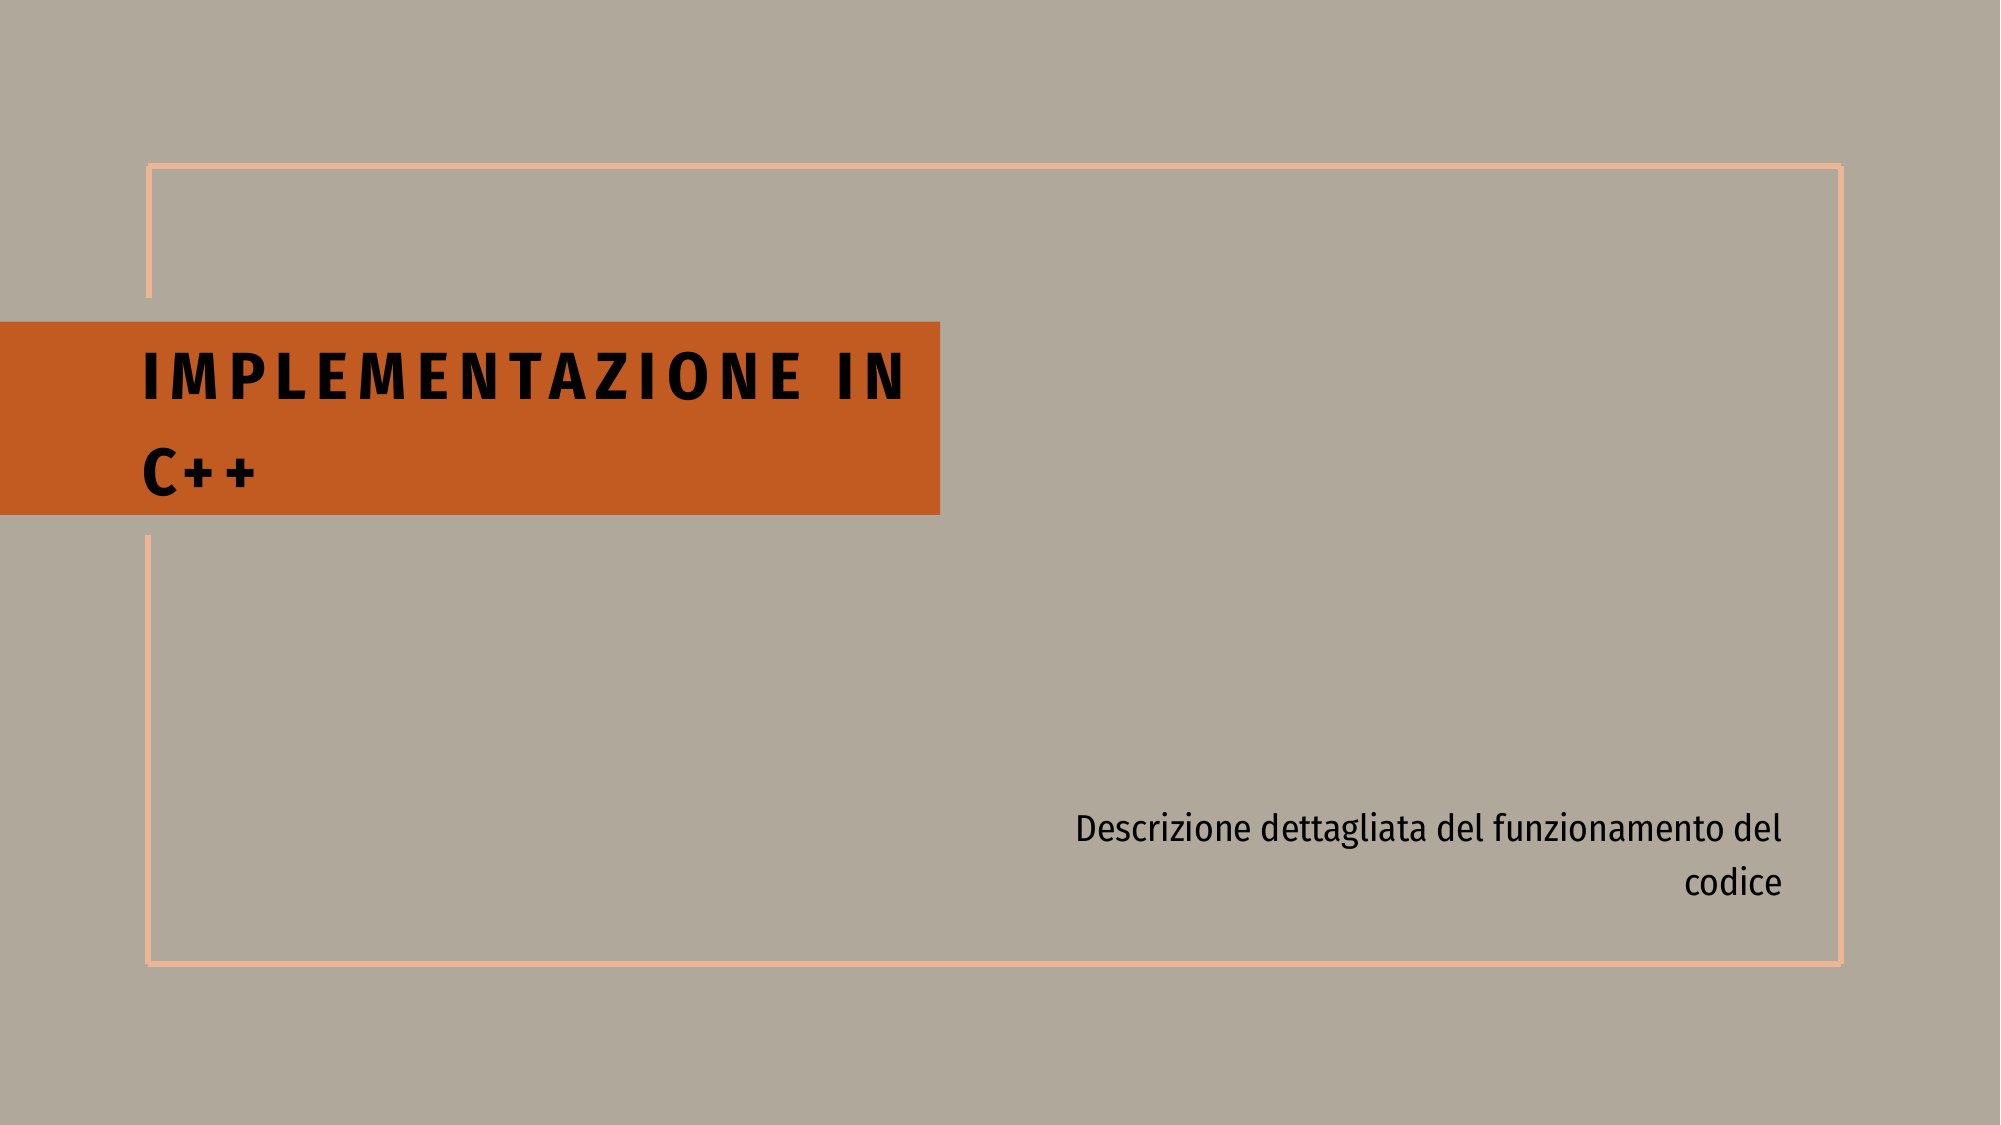

IMPLEMENTAZIONE IN C++

Descrizione dettagliata del funzionamento del codice